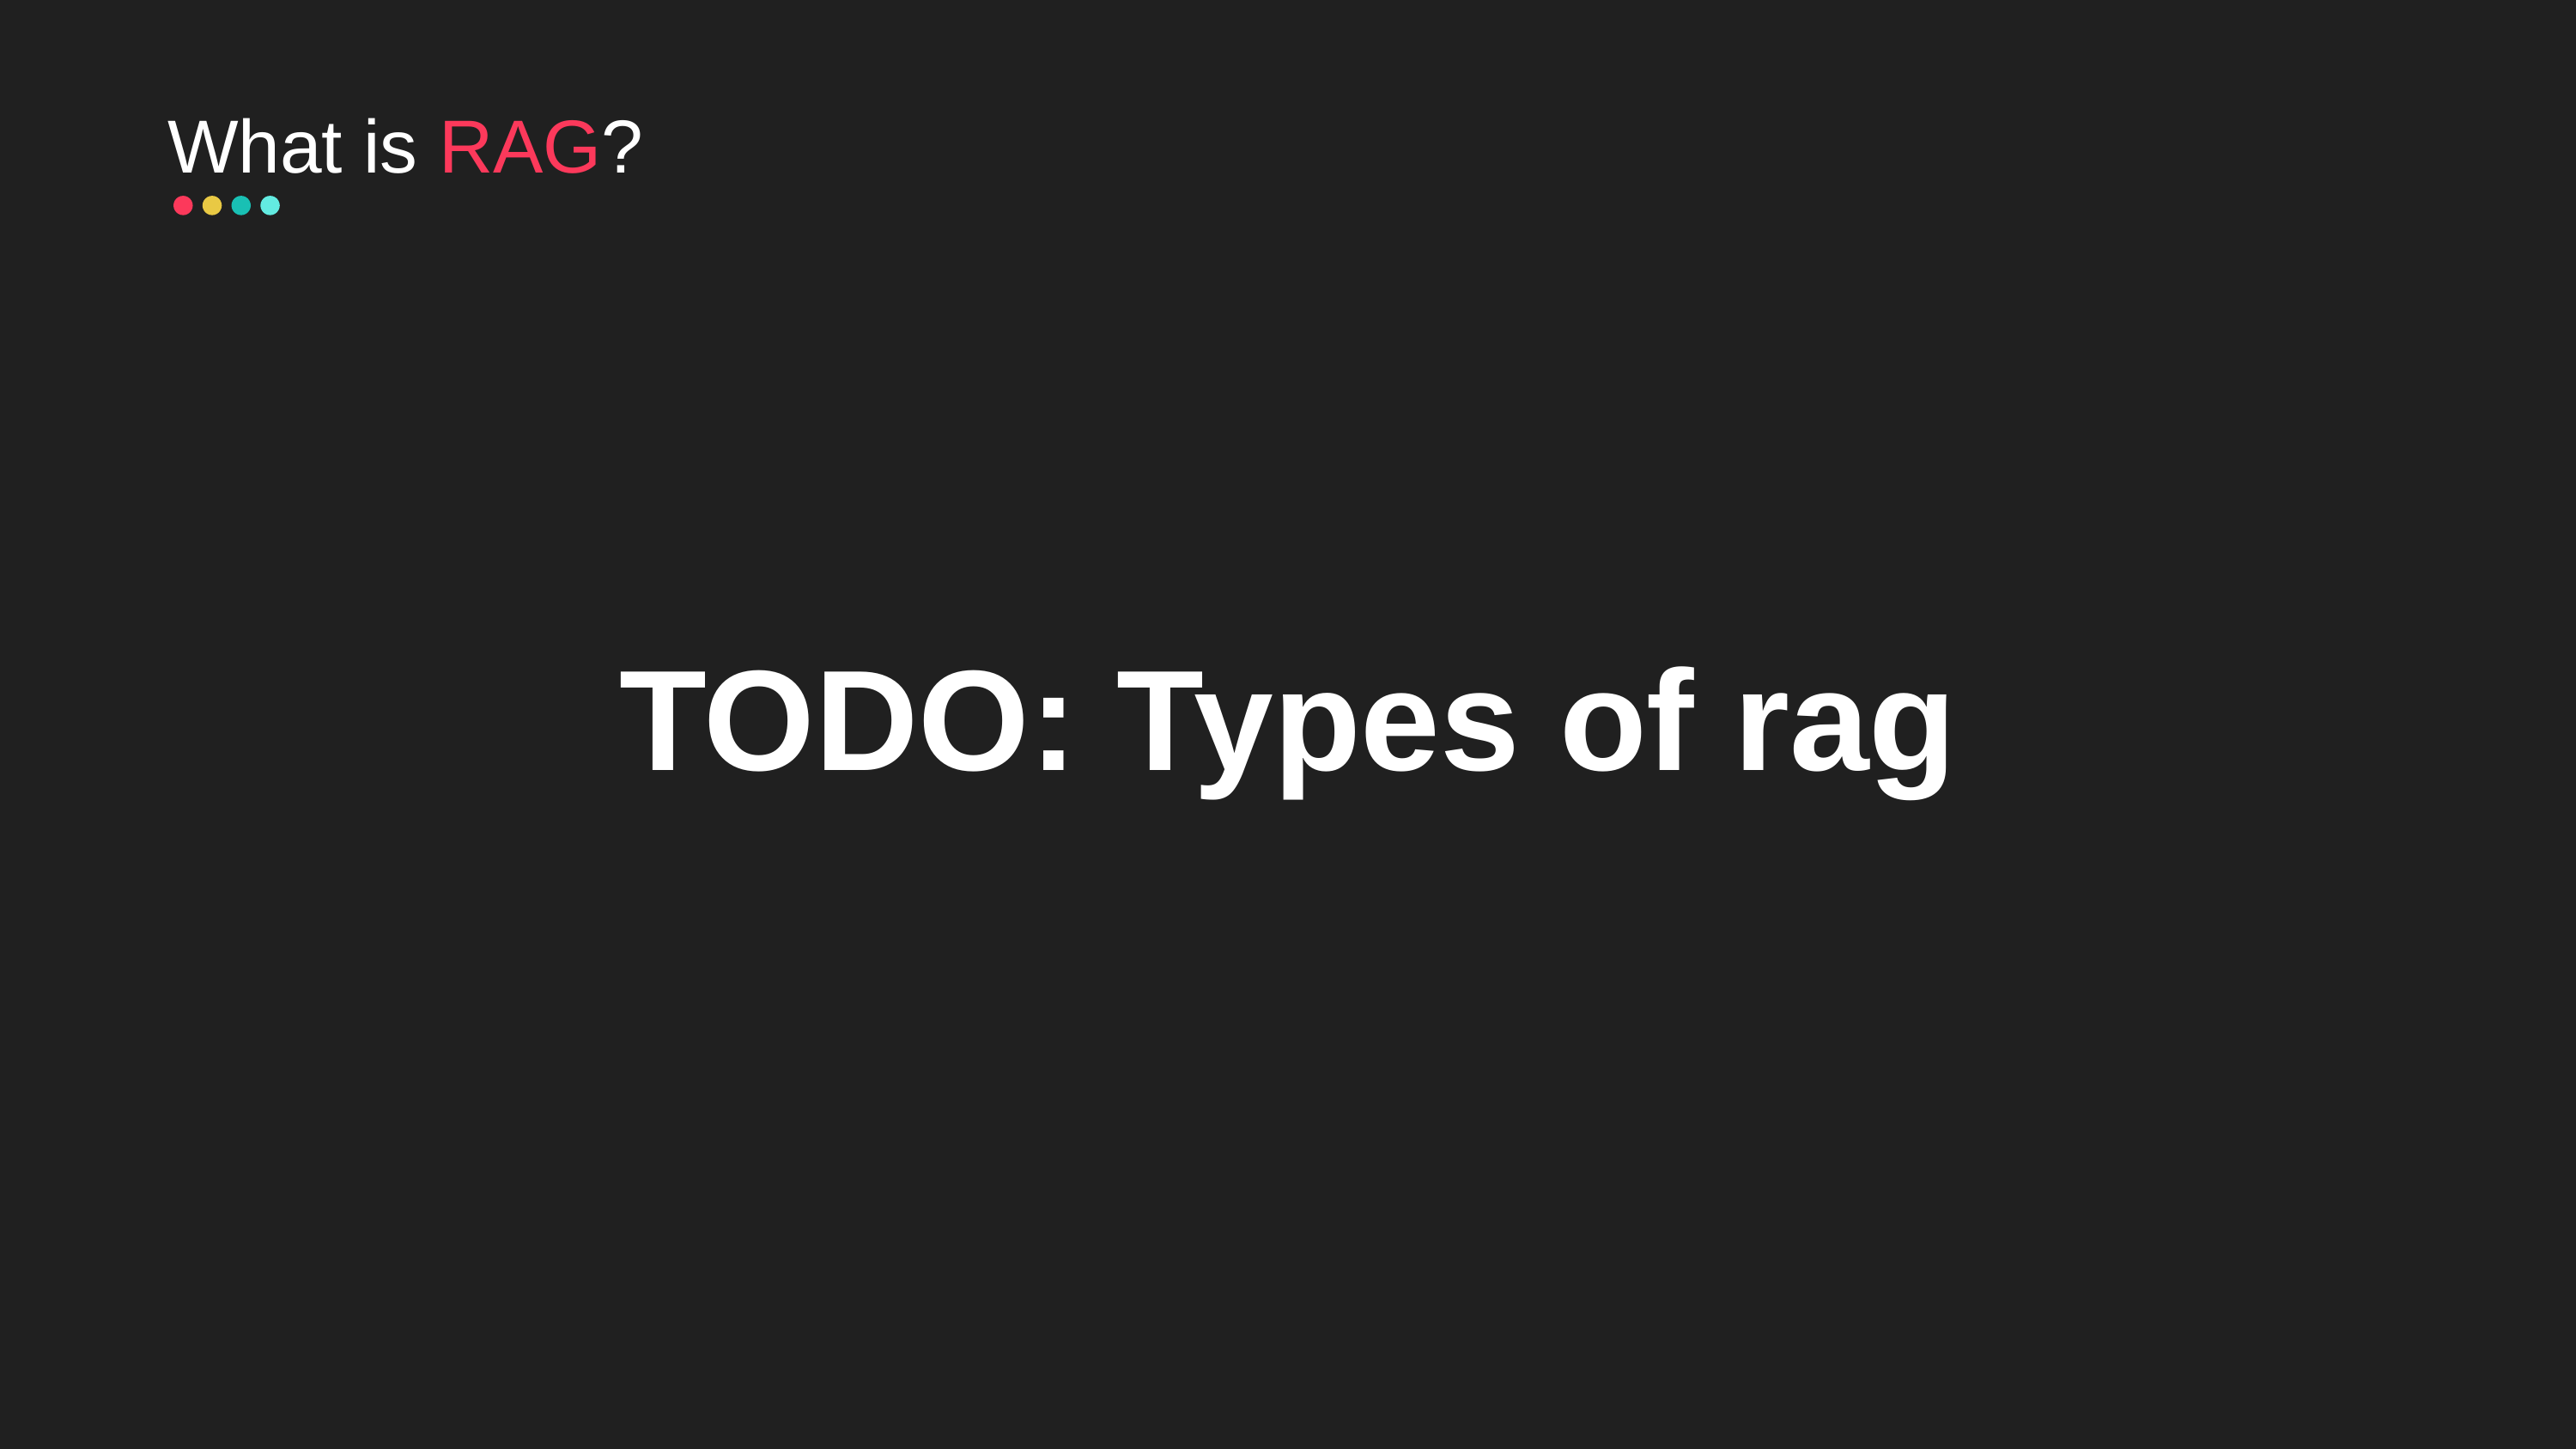

# What is RAG?
TODO: Types of rag